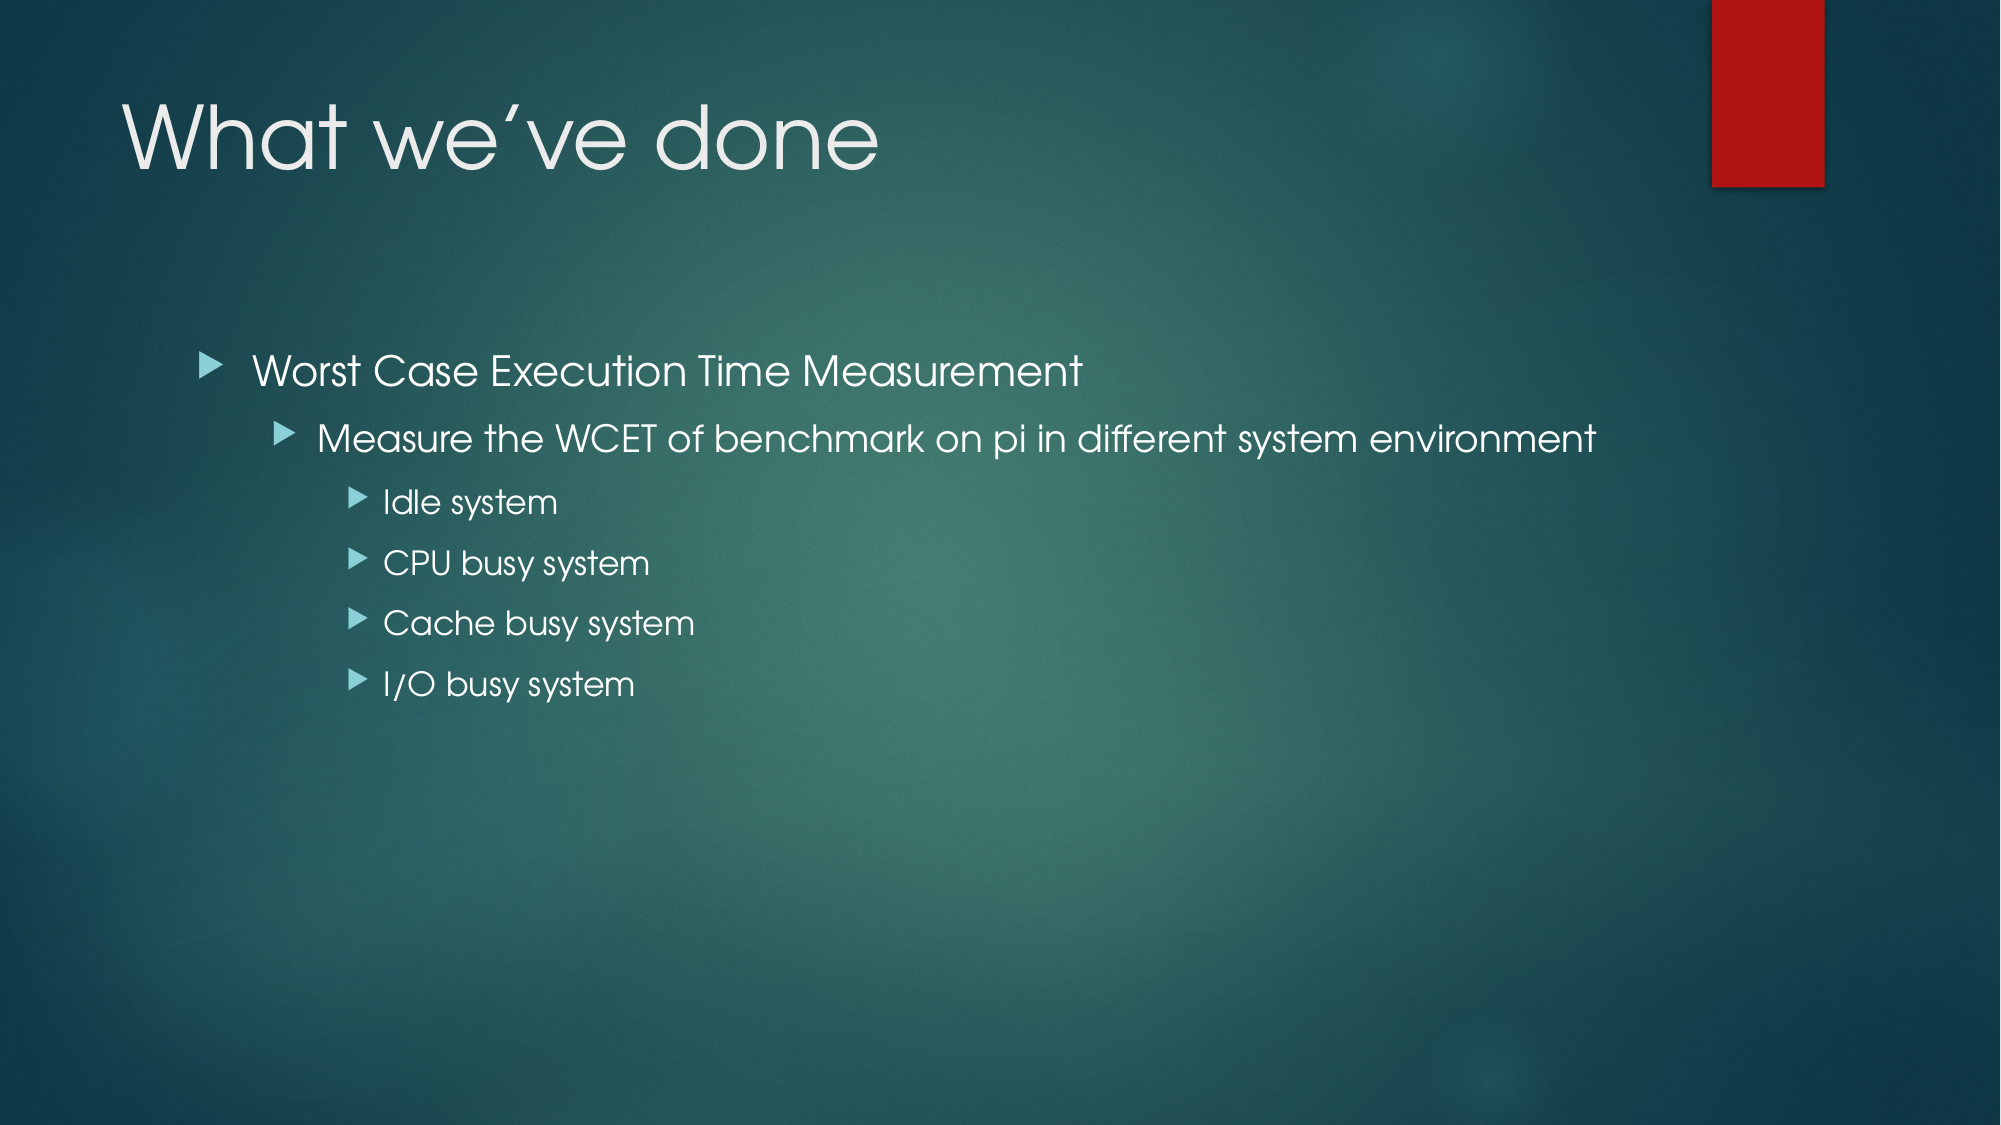

# What we’ve done
Worst Case Execution Time Measurement
Measure the WCET of benchmark on pi in different system environment
Idle system
CPU busy system
Cache busy system
I/O busy system